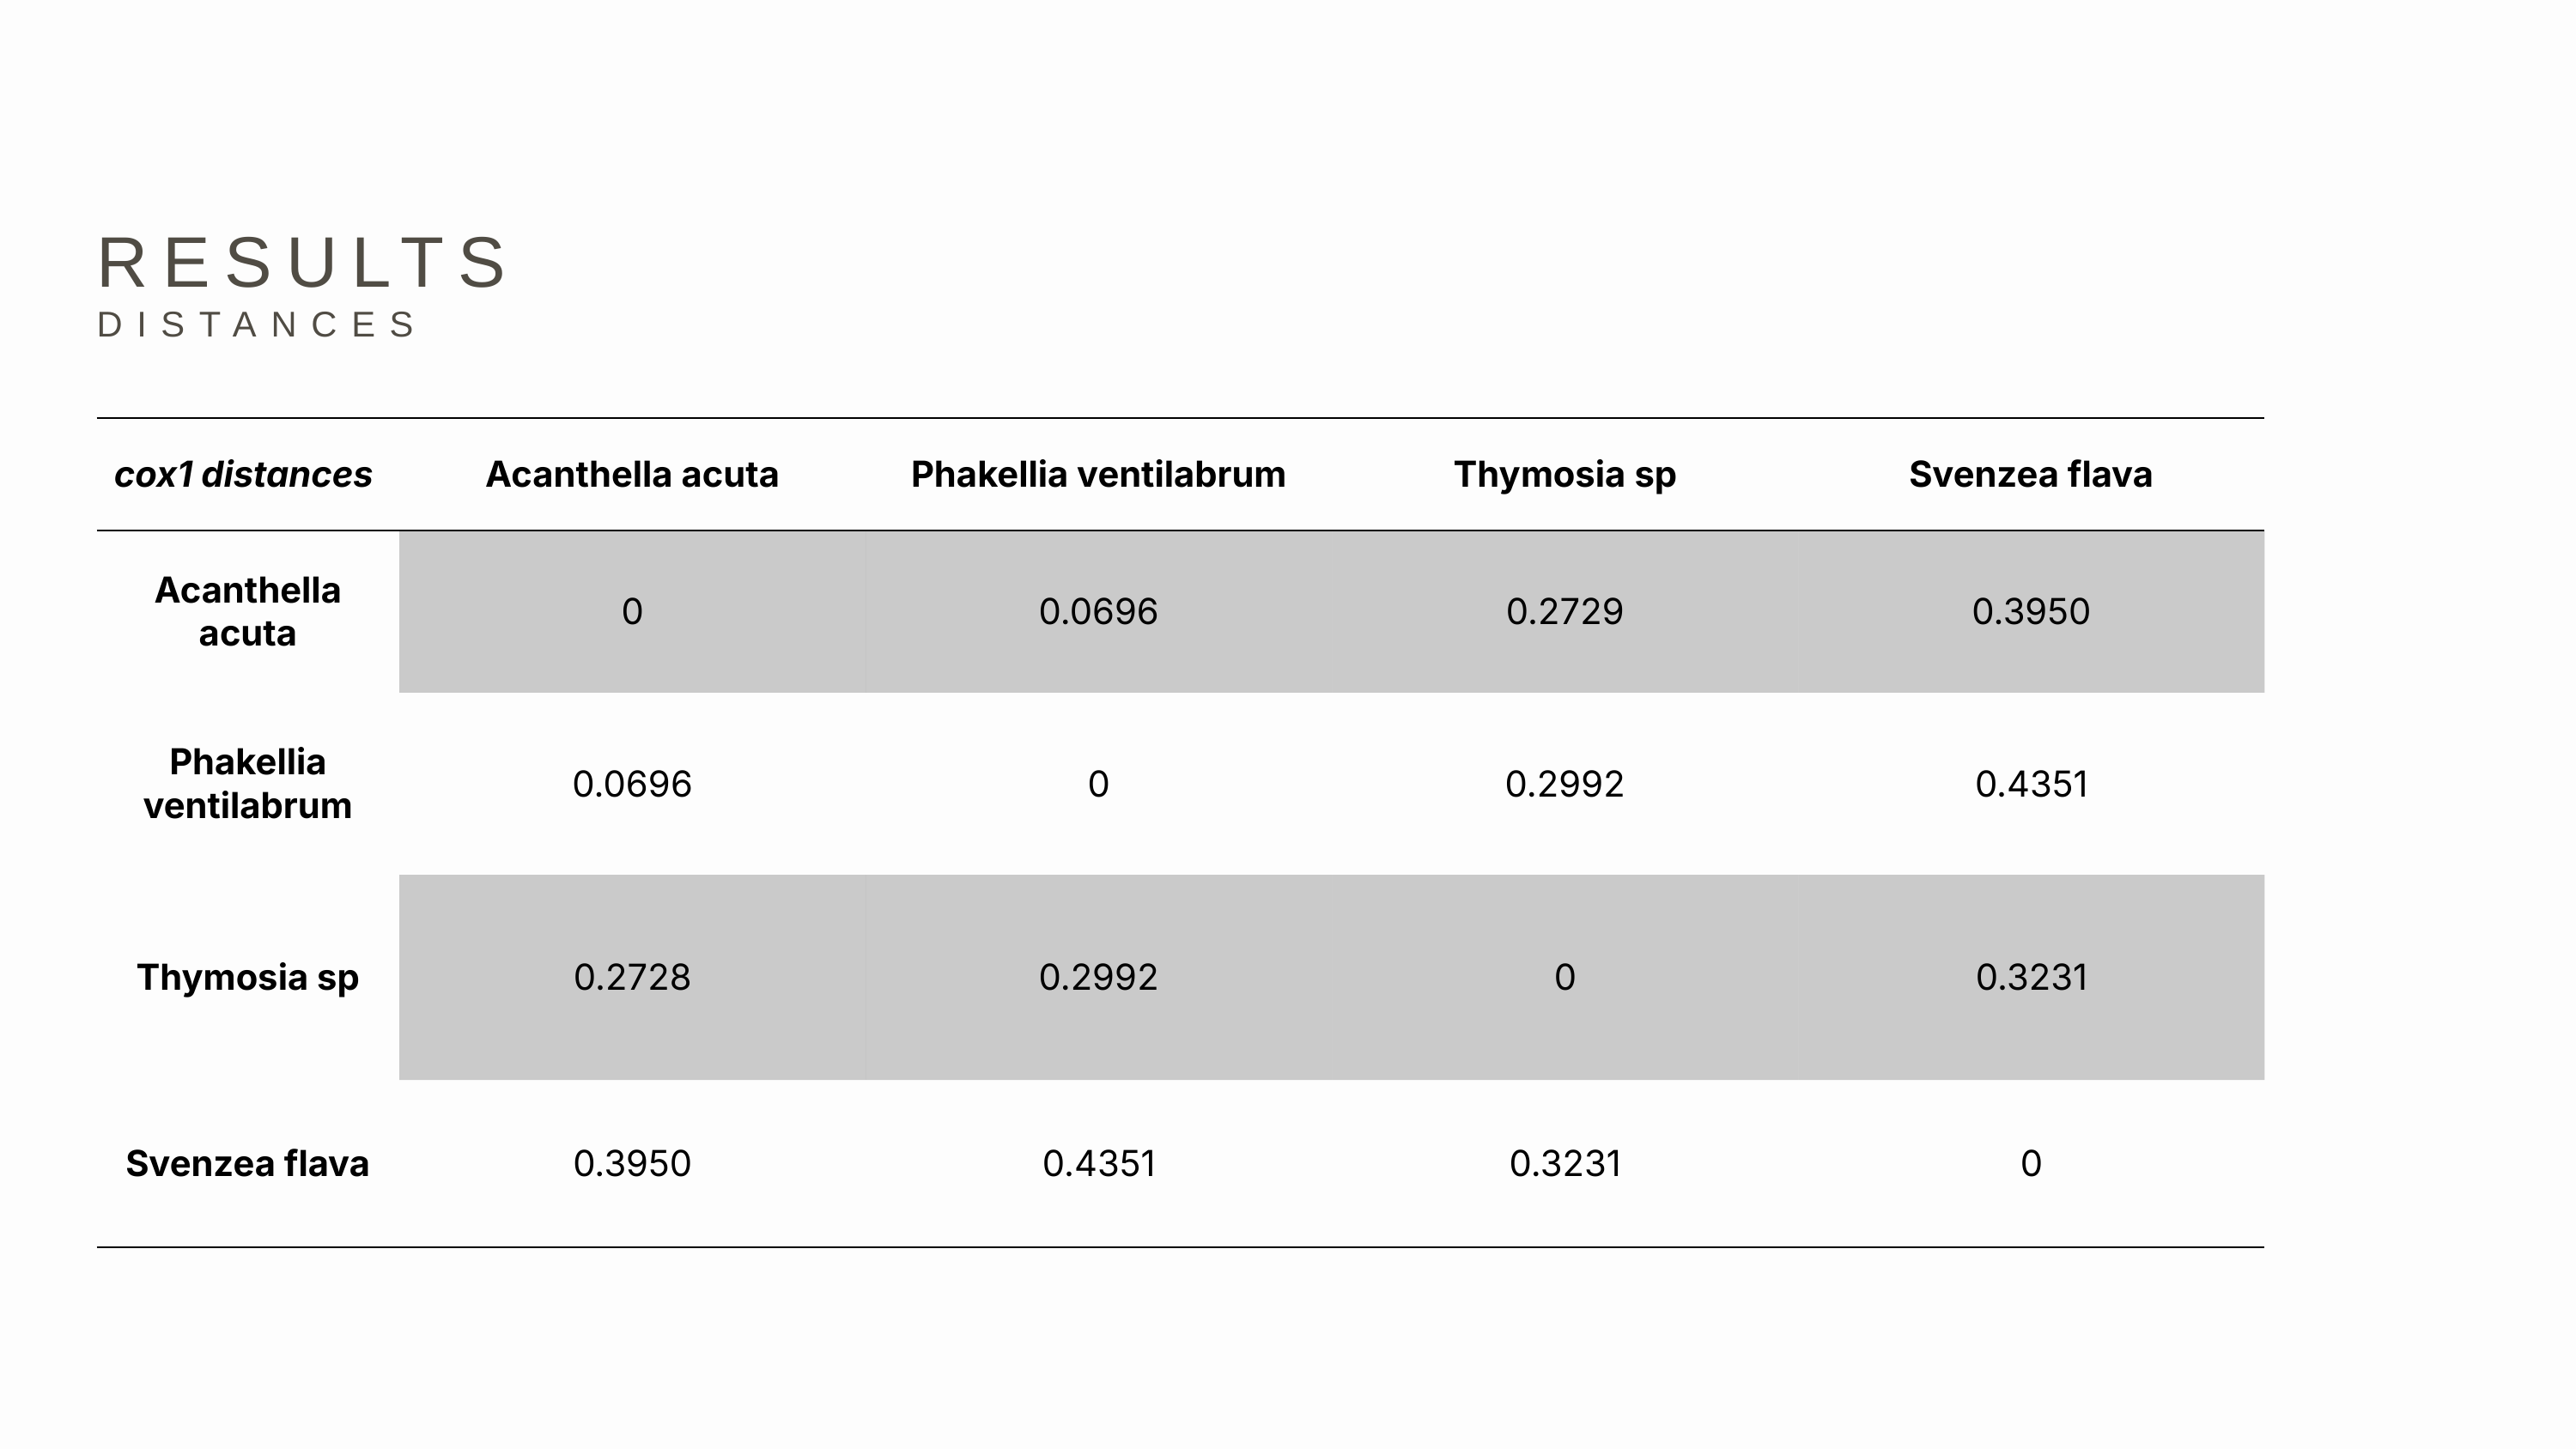

RESULTS
DISTANCES
| cox1 distances | Acanthella acuta | Phakellia ventilabrum | Thymosia sp | Svenzea flava |
| --- | --- | --- | --- | --- |
| Acanthella acuta | 0 | 0.0696 | 0.2729 | 0.3950 |
| Phakellia ventilabrum | 0.0696 | 0 | 0.2992 | 0.4351 |
| Thymosia sp | 0.2728 | 0.2992 | 0 | 0.3231 |
| Svenzea flava | 0.3950 | 0.4351 | 0.3231 | 0 |